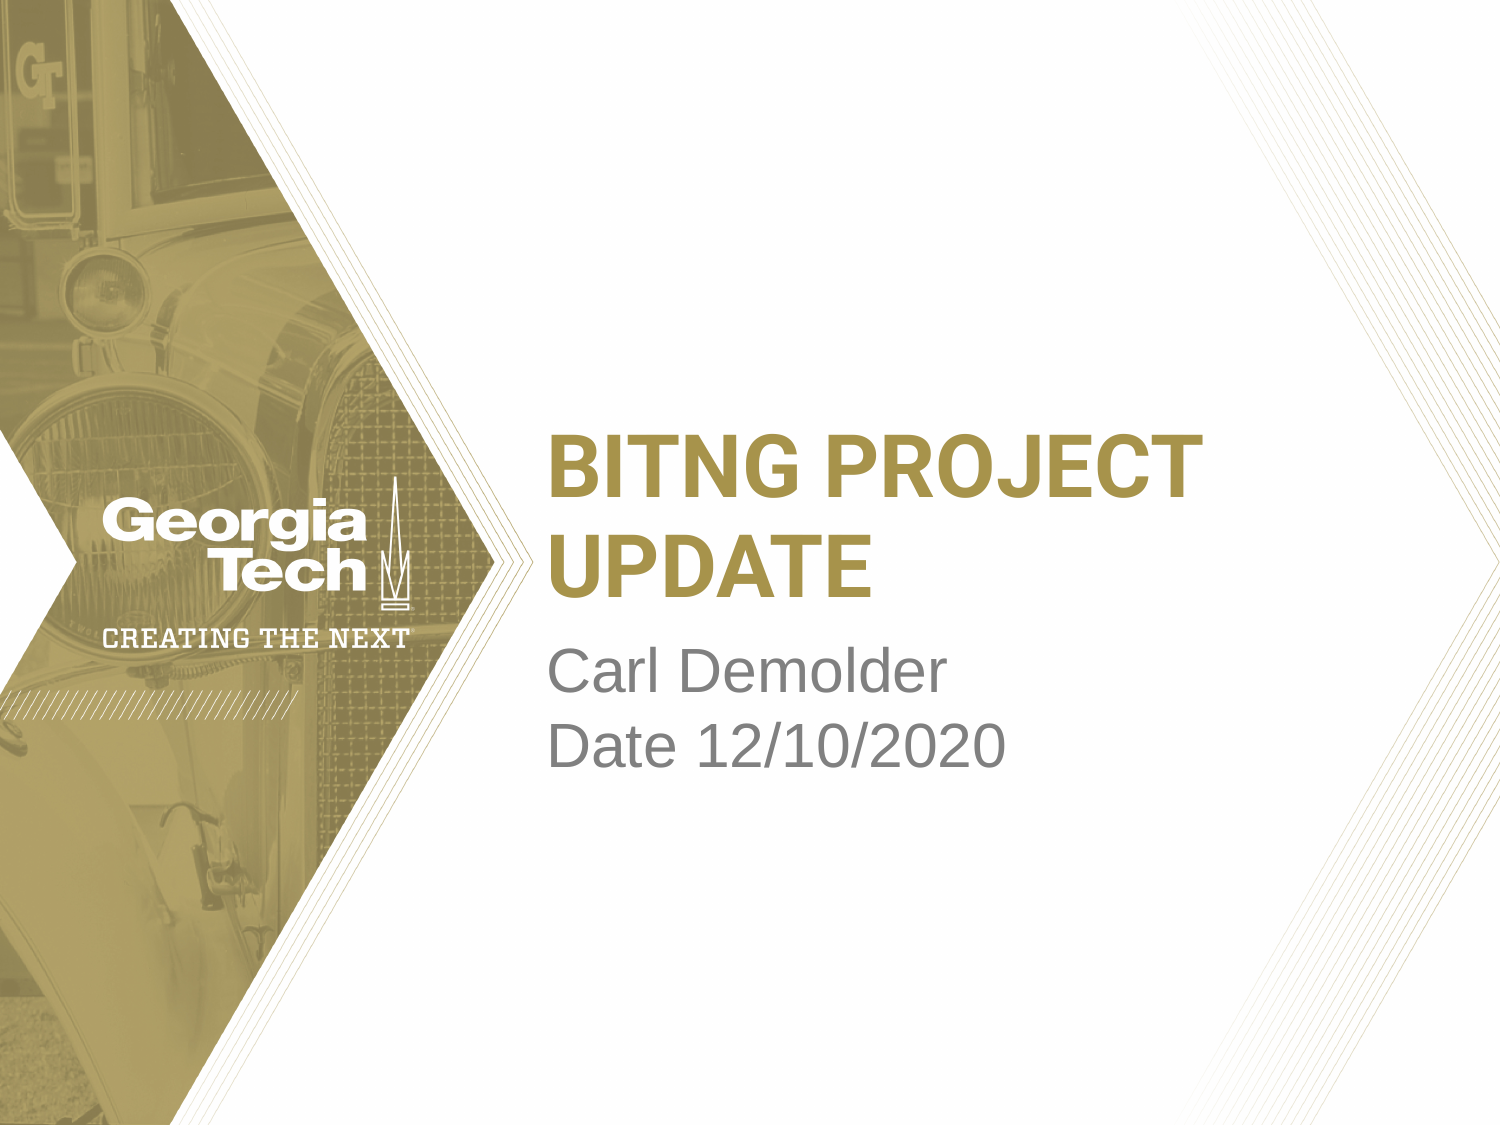

# BITNG PROJECT UPDATE
Carl Demolder
Date 12/10/2020